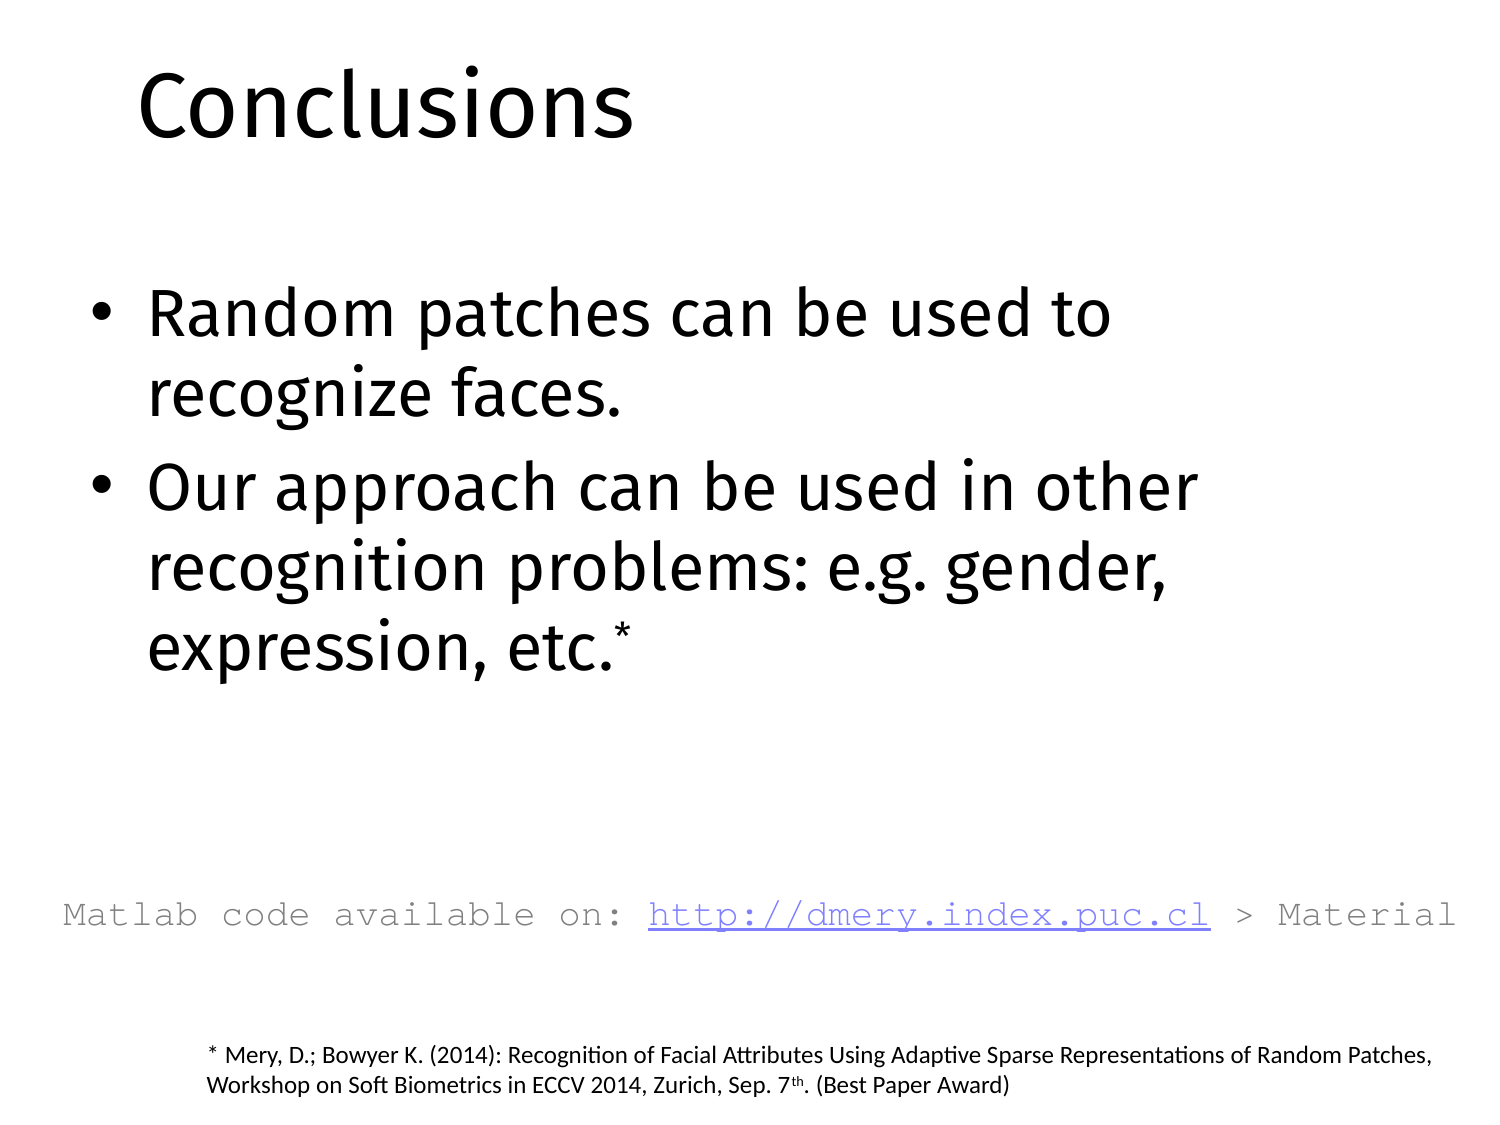

Conclusions
Random patches can be used to recognize faces.
Our approach can be used in other recognition problems: e.g. gender, expression, etc.*

Matlab code available on: http://dmery.index.puc.cl > Material
* Mery, D.; Bowyer K. (2014): Recognition of Facial Attributes Using Adaptive Sparse Representations of Random Patches, Workshop on Soft Biometrics in ECCV 2014, Zurich, Sep. 7th. (Best Paper Award)